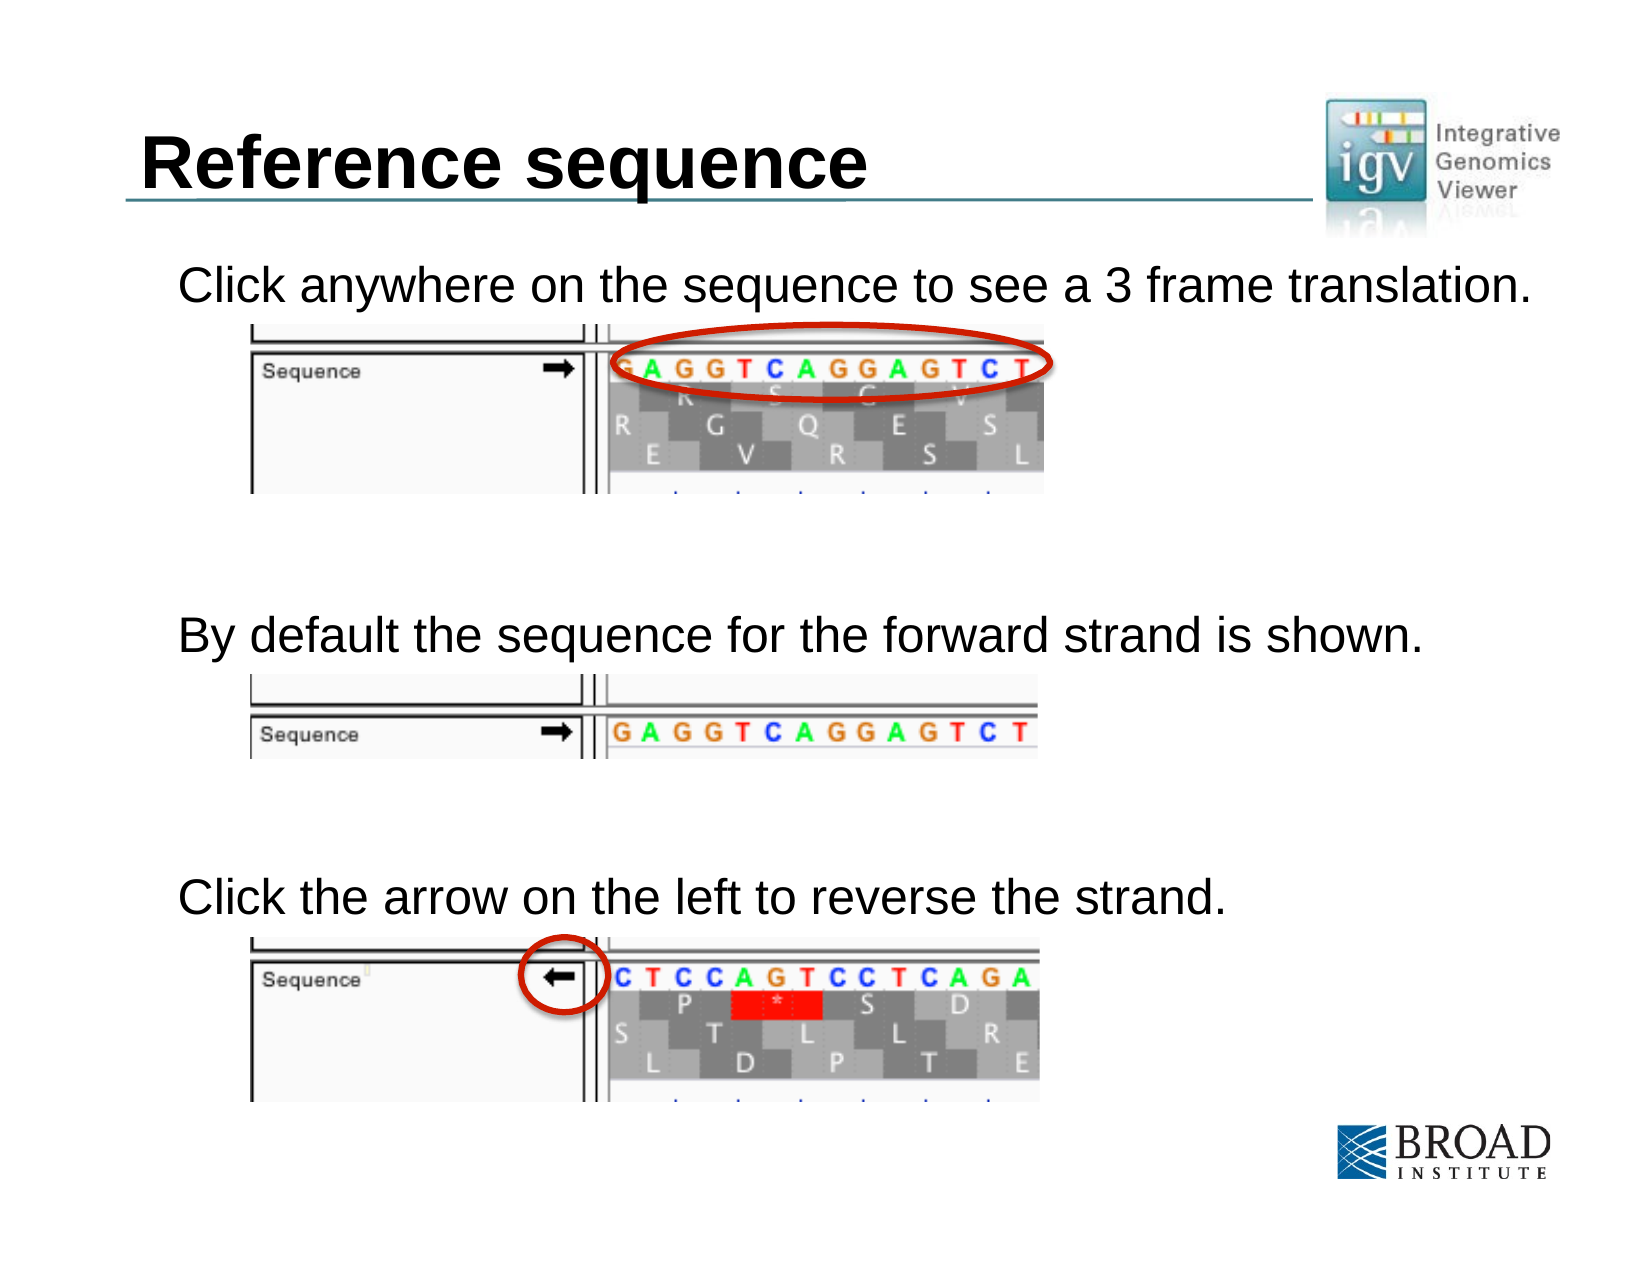

# Reference sequence
Click anywhere on the sequence to see a 3 frame translation.

By default the sequence for the forward strand is shown.

Click the arrow on the left to reverse the strand.